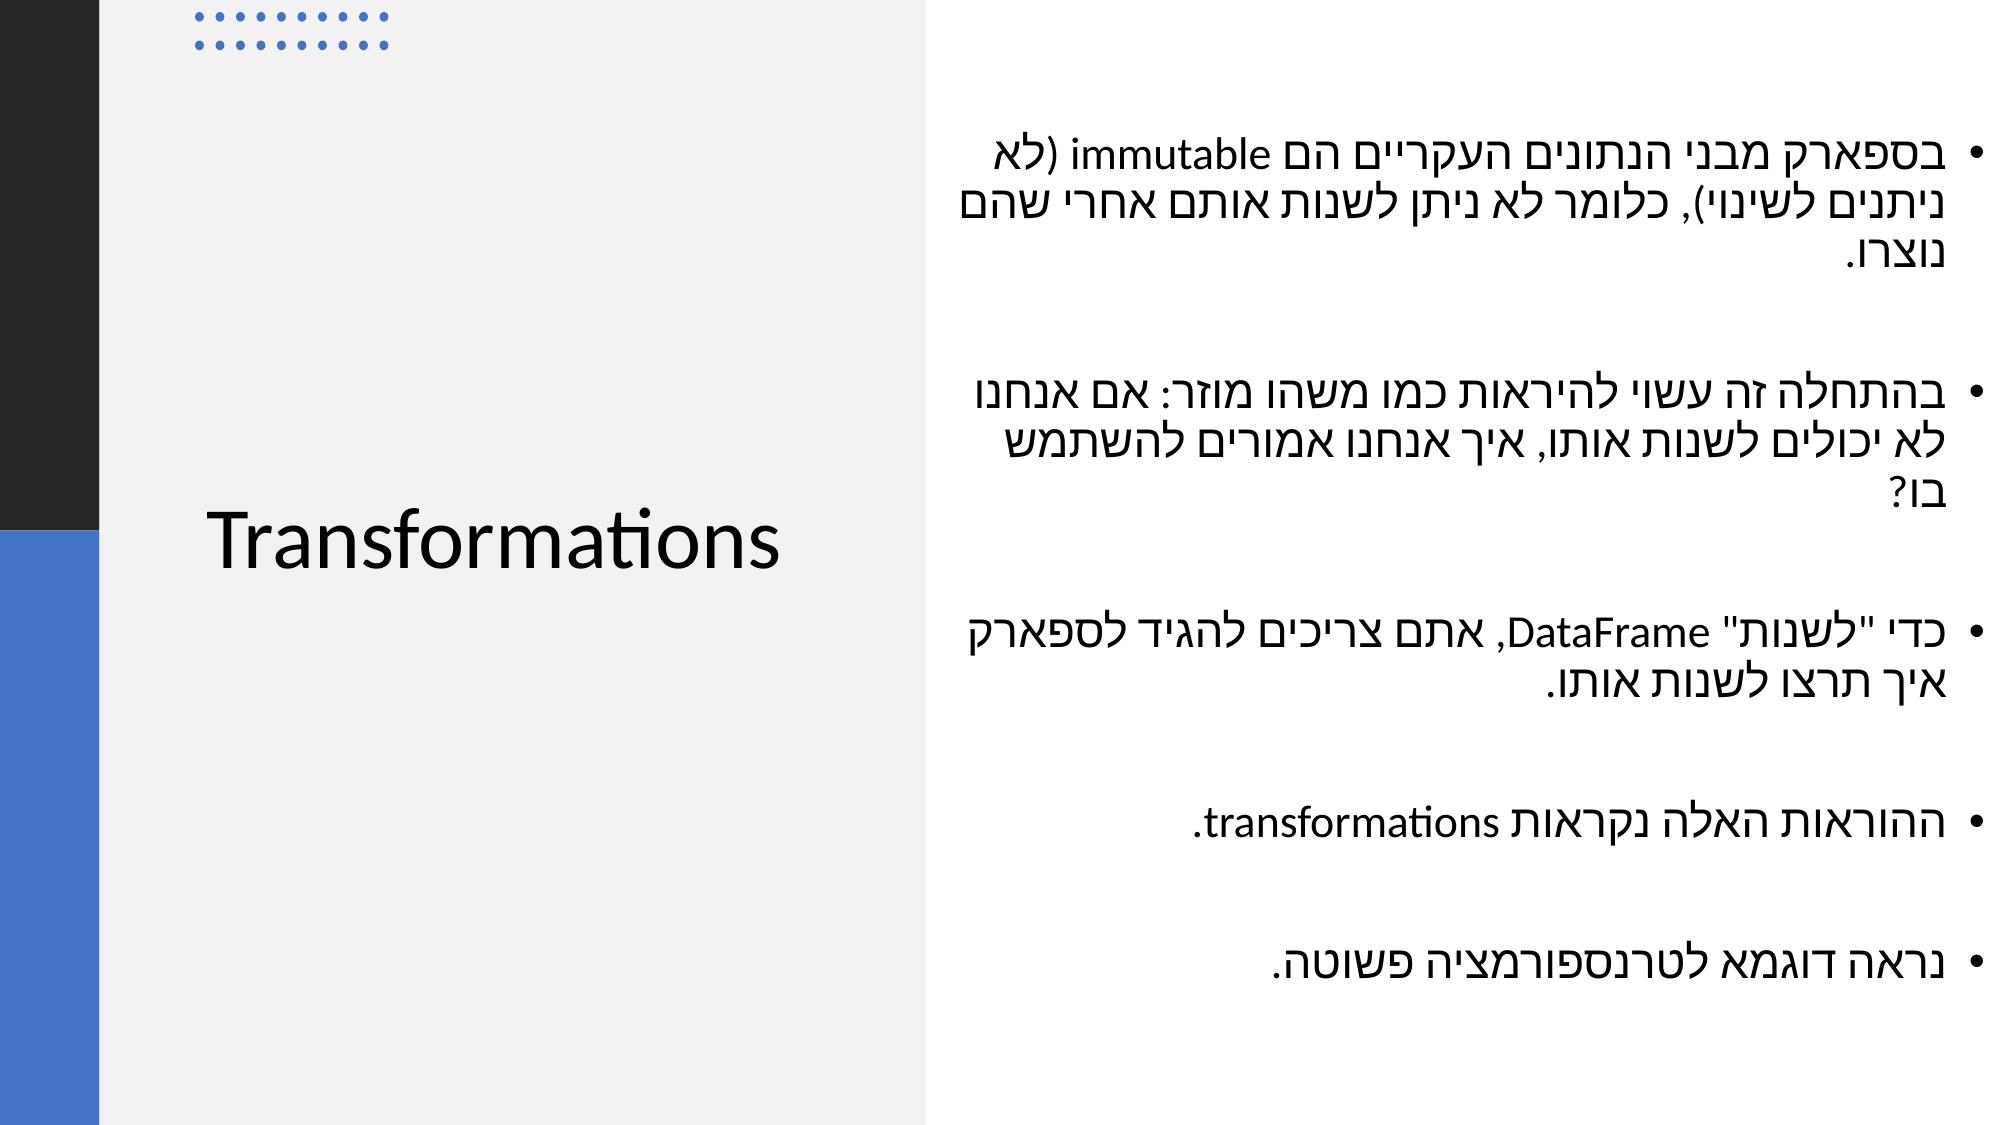

בספארק מבני הנתונים העקריים הם immutable (לא ניתנים לשינוי), כלומר לא ניתן לשנות אותם אחרי שהם נוצרו.

בהתחלה זה עשוי להיראות כמו משהו מוזר: אם אנחנו לא יכולים לשנות אותו, איך אנחנו אמורים להשתמש בו?

כדי "לשנות" DataFrame, אתם צריכים להגיד לספארק איך תרצו לשנות אותו.

ההוראות האלה נקראות transformations.

נראה דוגמא לטרנספורמציה פשוטה.
# Transformations